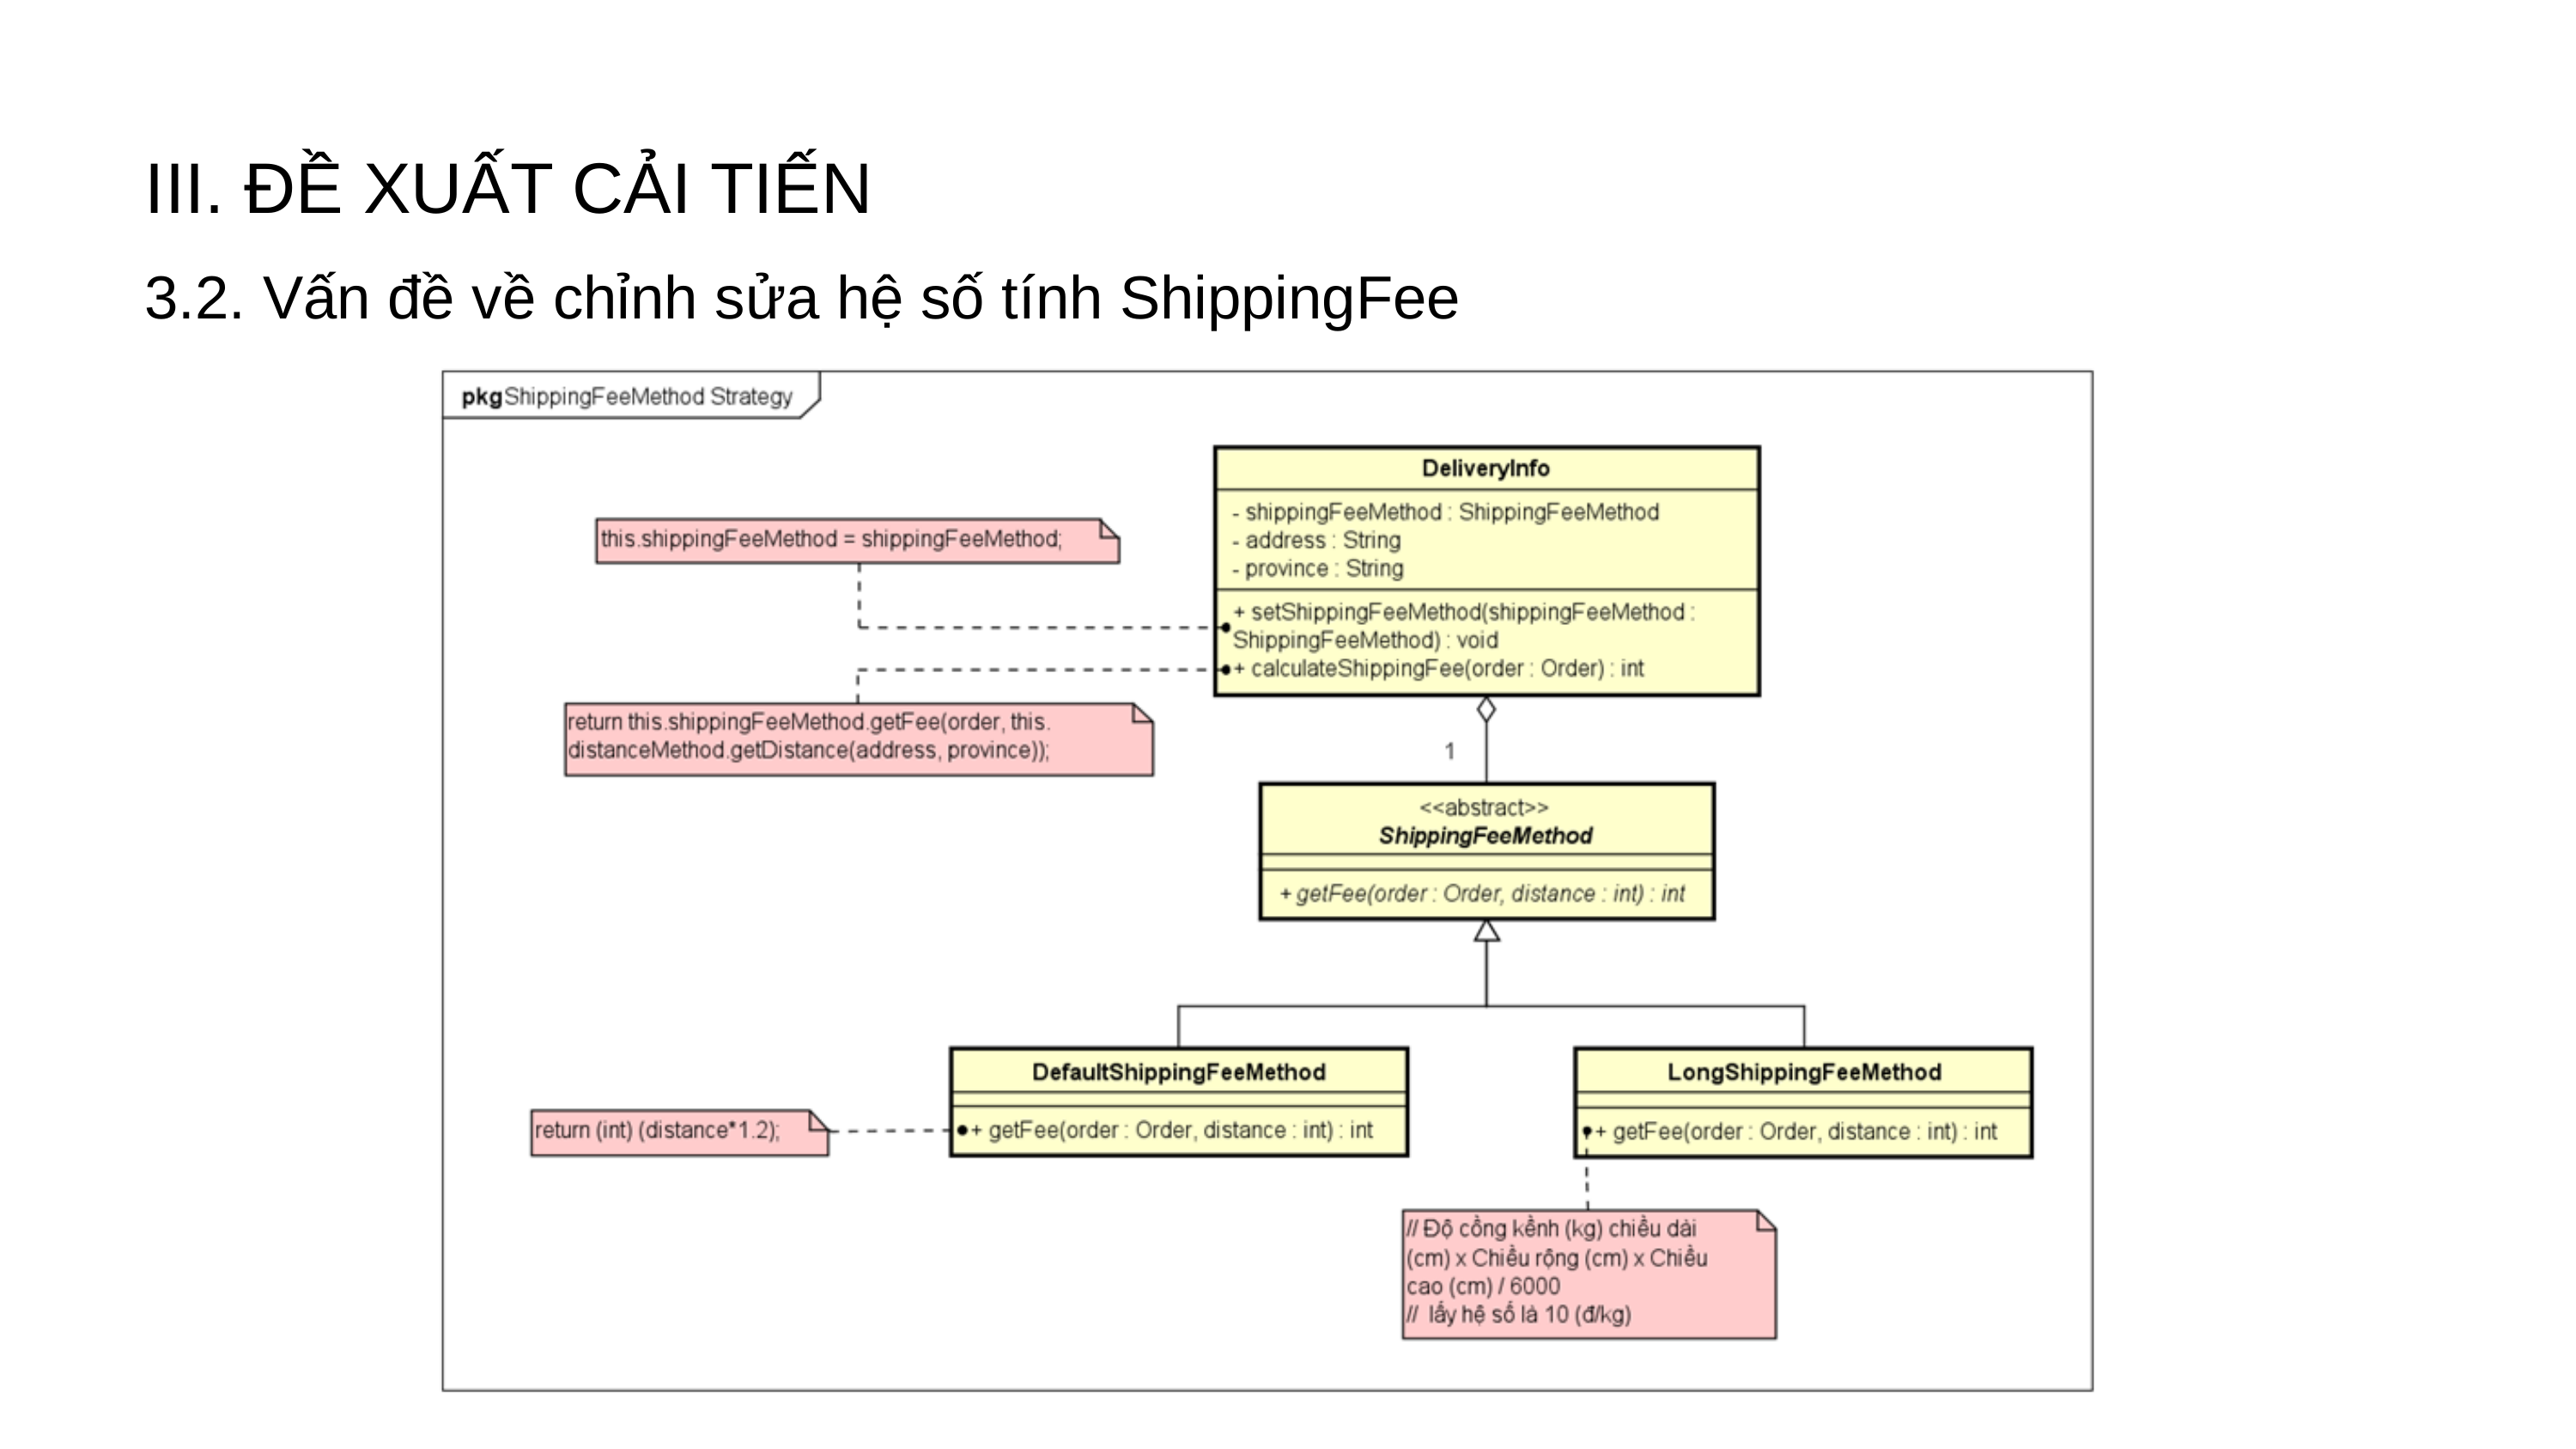

III. ĐỀ XUẤT CẢI TIẾN
3.2. Vấn đề về chỉnh sửa hệ số tính ShippingFee